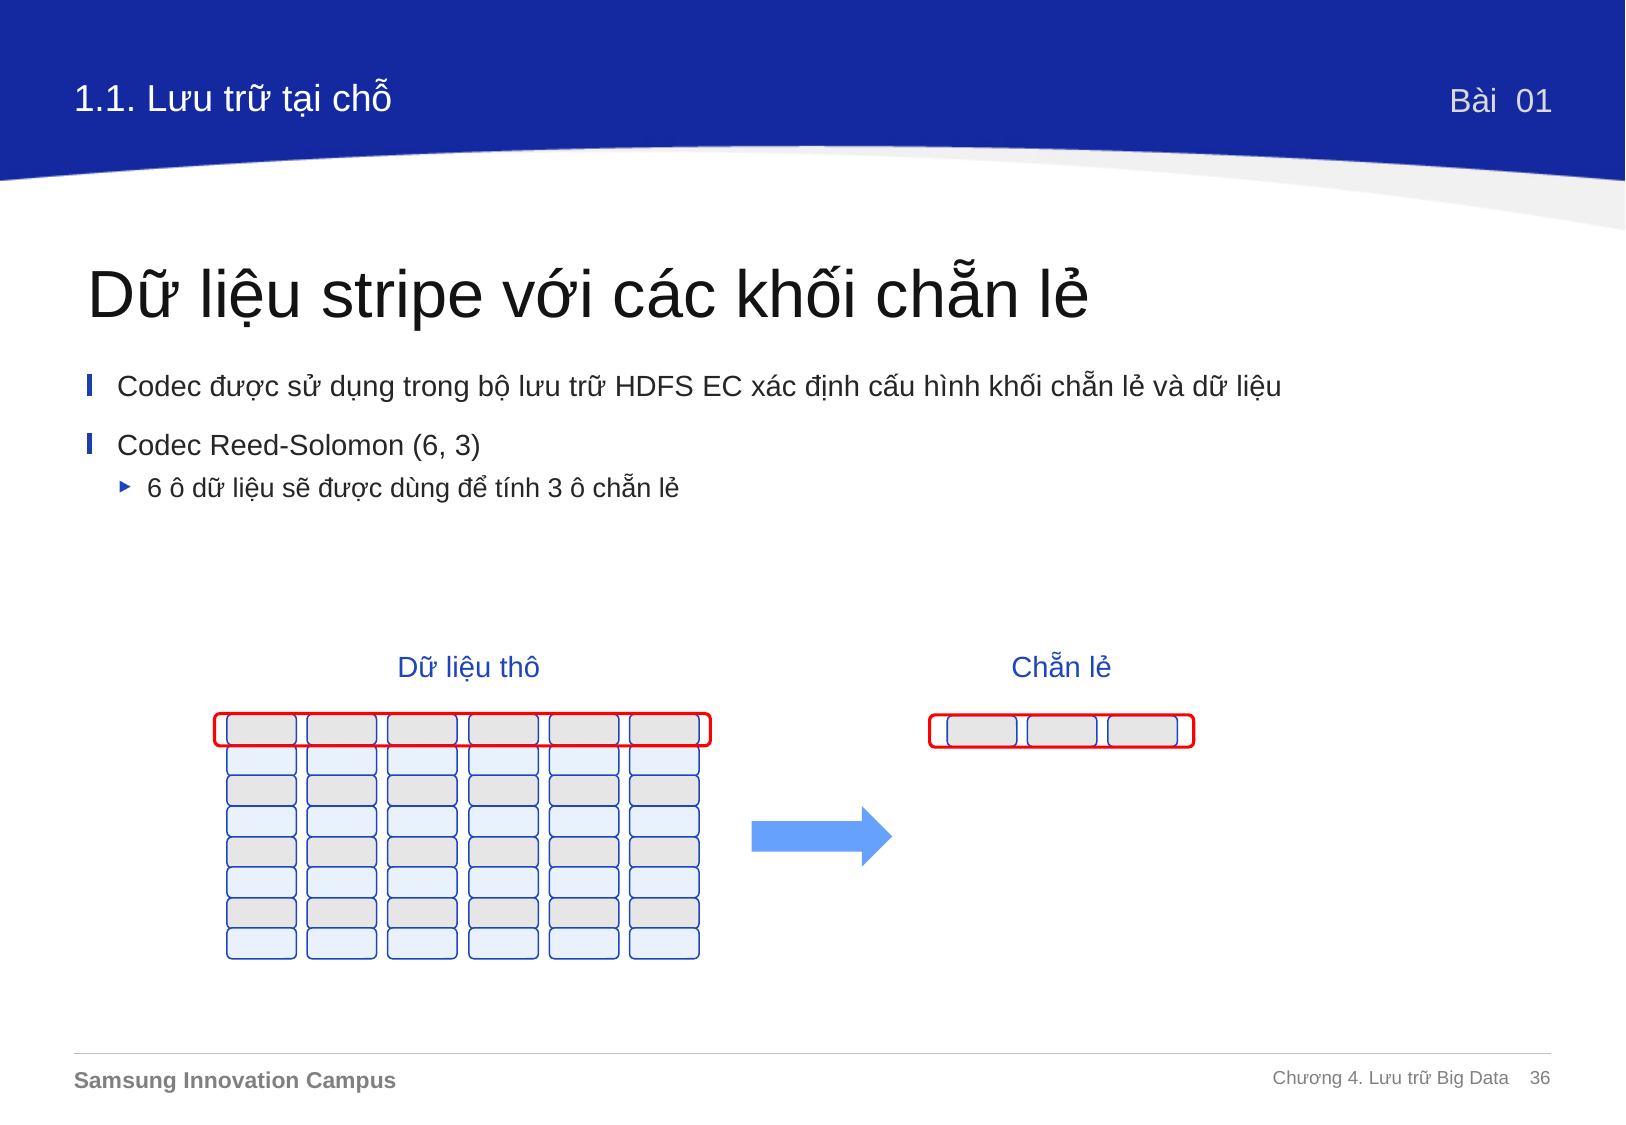

1.1. Lưu trữ tại chỗ
Bài  01
Dữ liệu stripe với các khối chẵn lẻ
Codec được sử dụng trong bộ lưu trữ HDFS EC xác định cấu hình khối chẵn lẻ và dữ liệu
Codec Reed-Solomon (6, 3)
6 ô dữ liệu sẽ được dùng để tính 3 ô chẵn lẻ
Dữ liệu thô
Chẵn lẻ